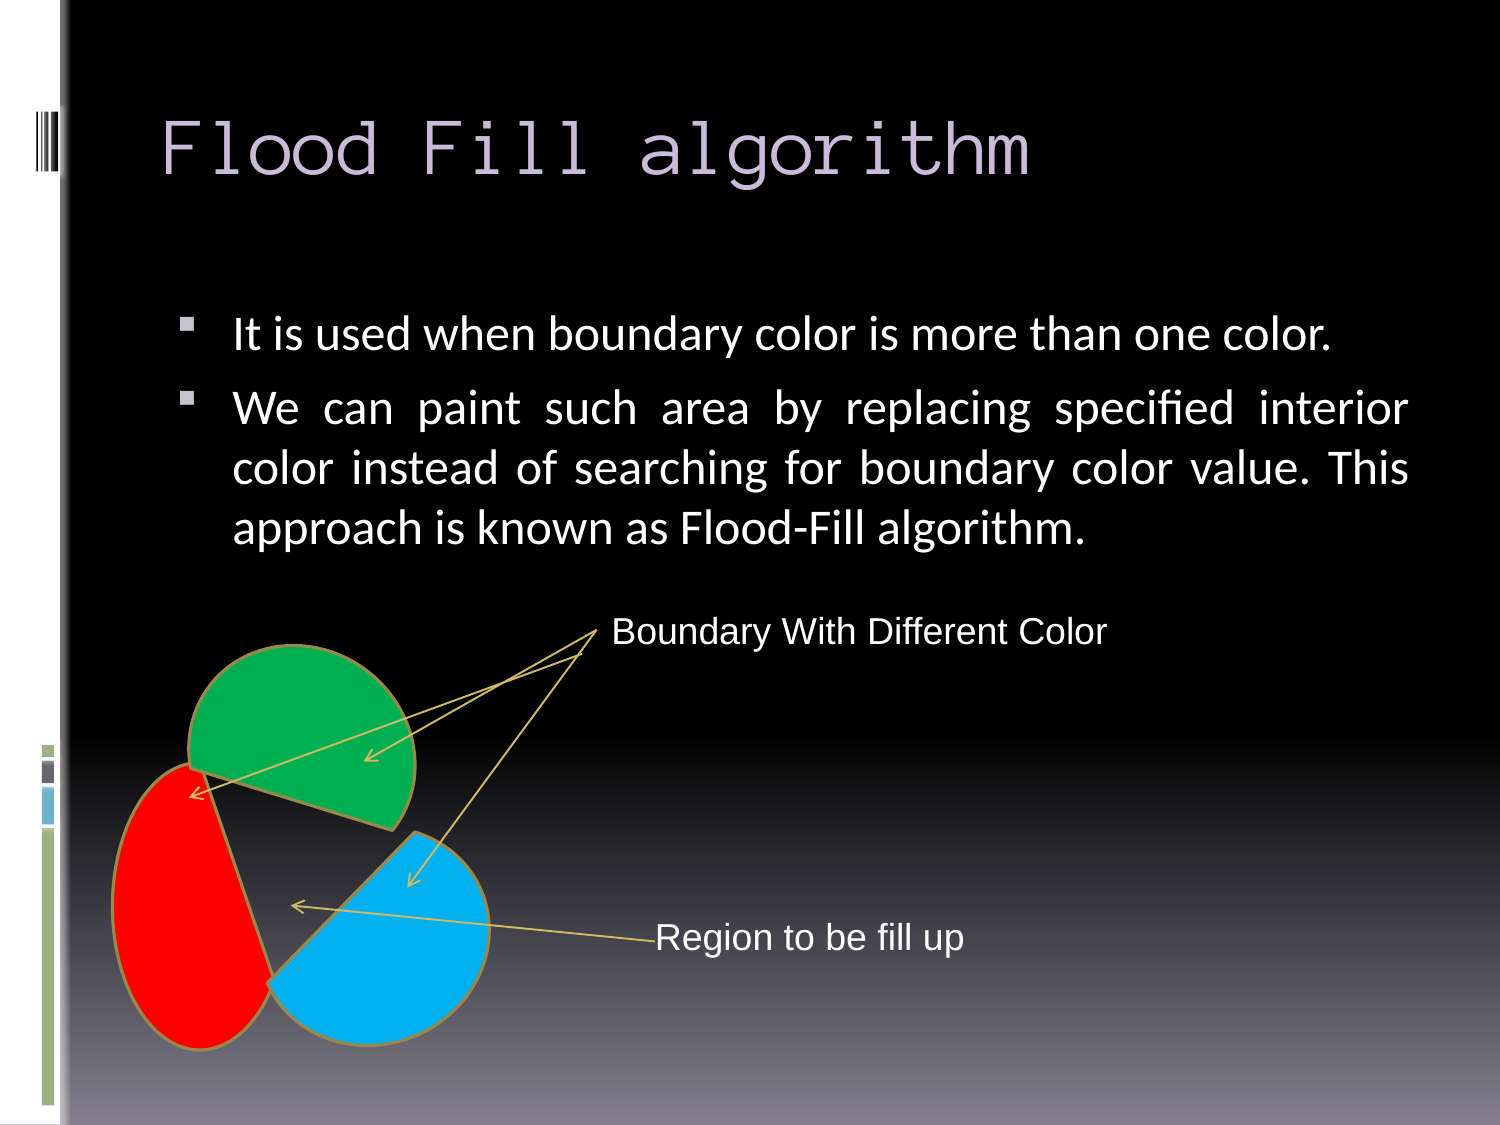

# Flood Fill algorithm
It is used when boundary color is more than one color.
We can paint such area by replacing specified interior color instead of searching for boundary color value. This approach is known as Flood-Fill algorithm.

Boundary With Different Color

Region to be fill up